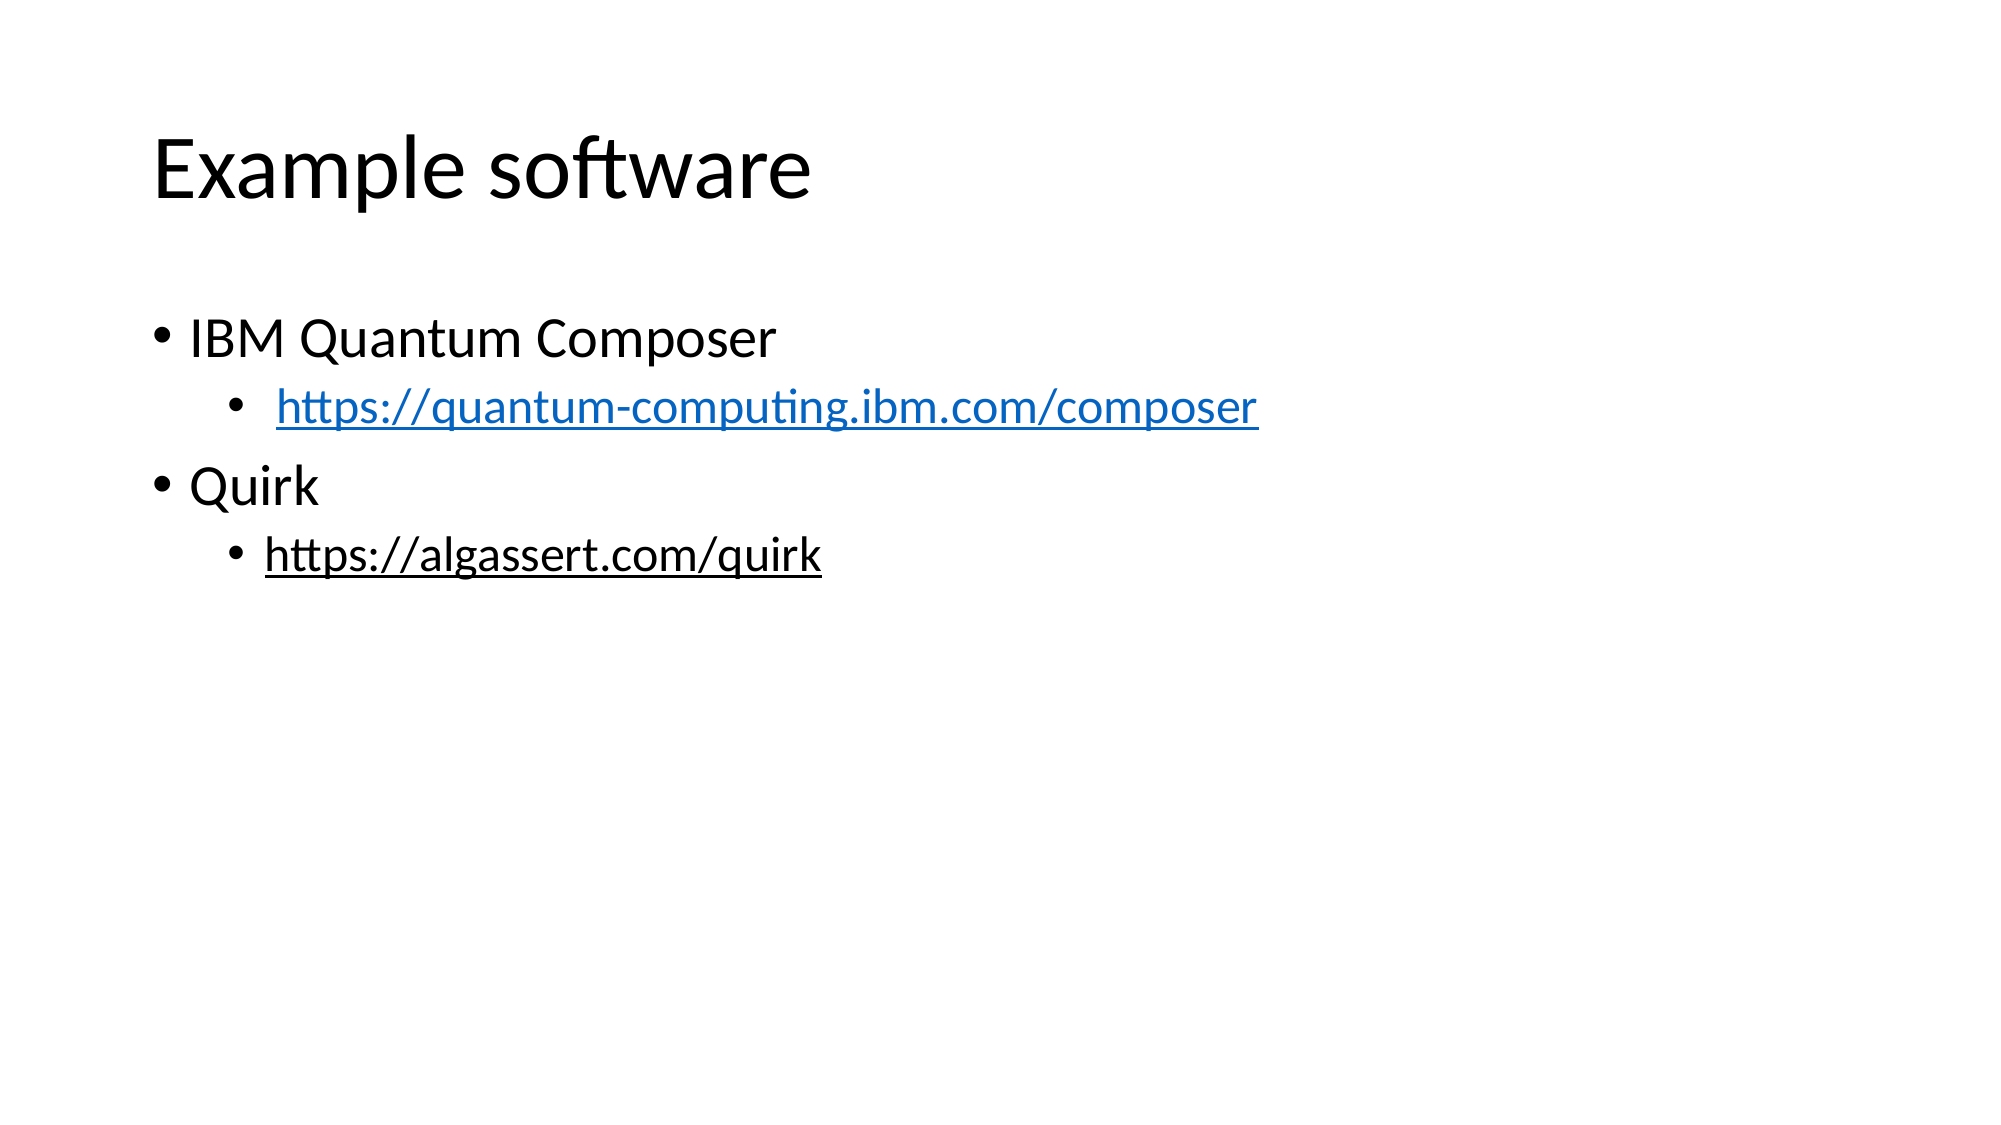

# Example software
IBM Quantum Composer
 https://quantum-computing.ibm.com/composer
Quirk
https://algassert.com/quirk